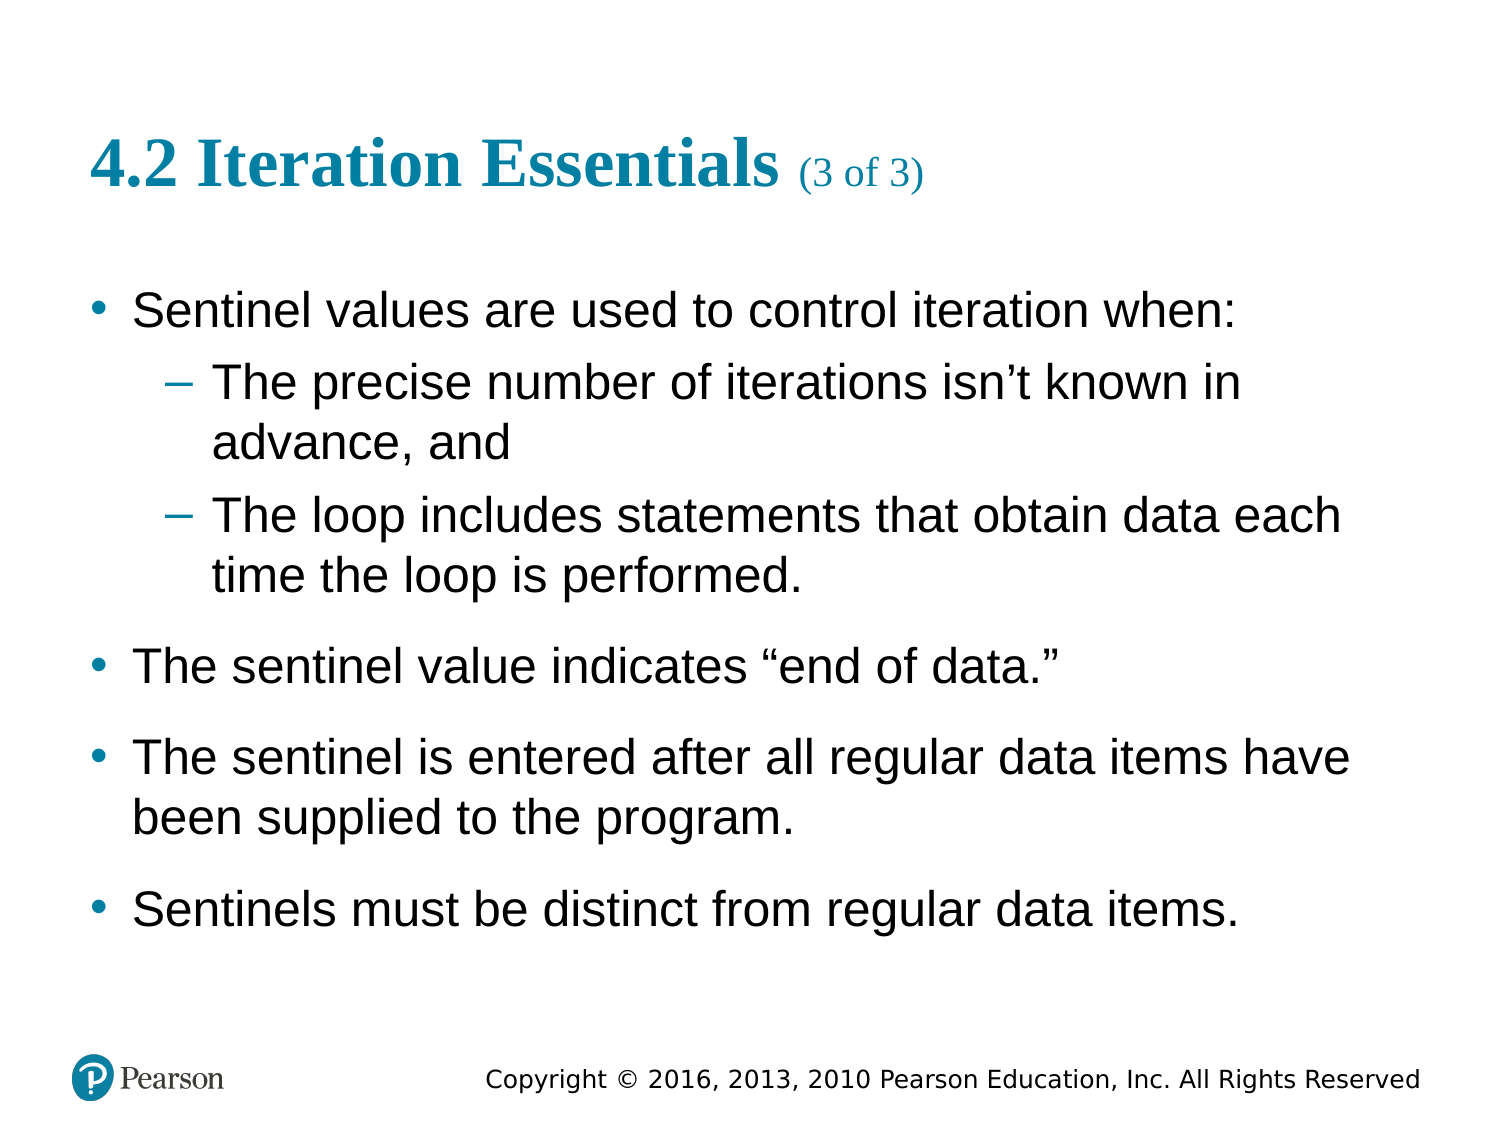

# 4.2 Iteration Essentials (3 of 3)
Sentinel values are used to control iteration when:
The precise number of iterations isn’t known in advance, and
The loop includes statements that obtain data each time the loop is performed.
The sentinel value indicates “end of data.”
The sentinel is entered after all regular data items have been supplied to the program.
Sentinels must be distinct from regular data items.